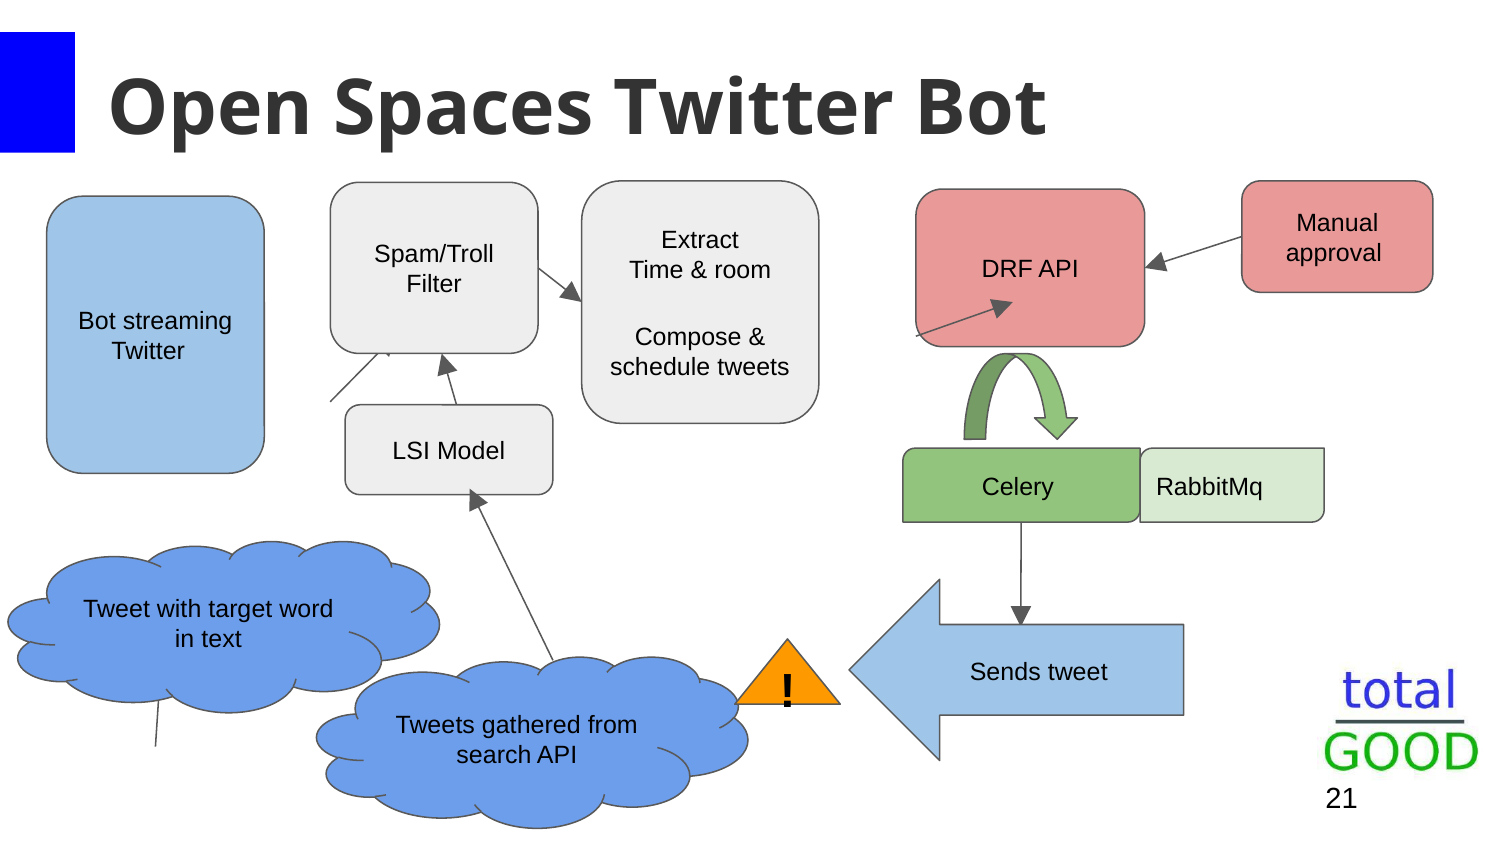

Open Spaces Twitter Bot
Extract
Time & room

Compose & schedule tweets
Manual approval
Spam/Troll Filter
DRF API
Bot streaming
Twitter

LSI Model
Celery
RabbitMq

Tweet with target word in text
Sends tweet

!
Tweets gathered from search API
21